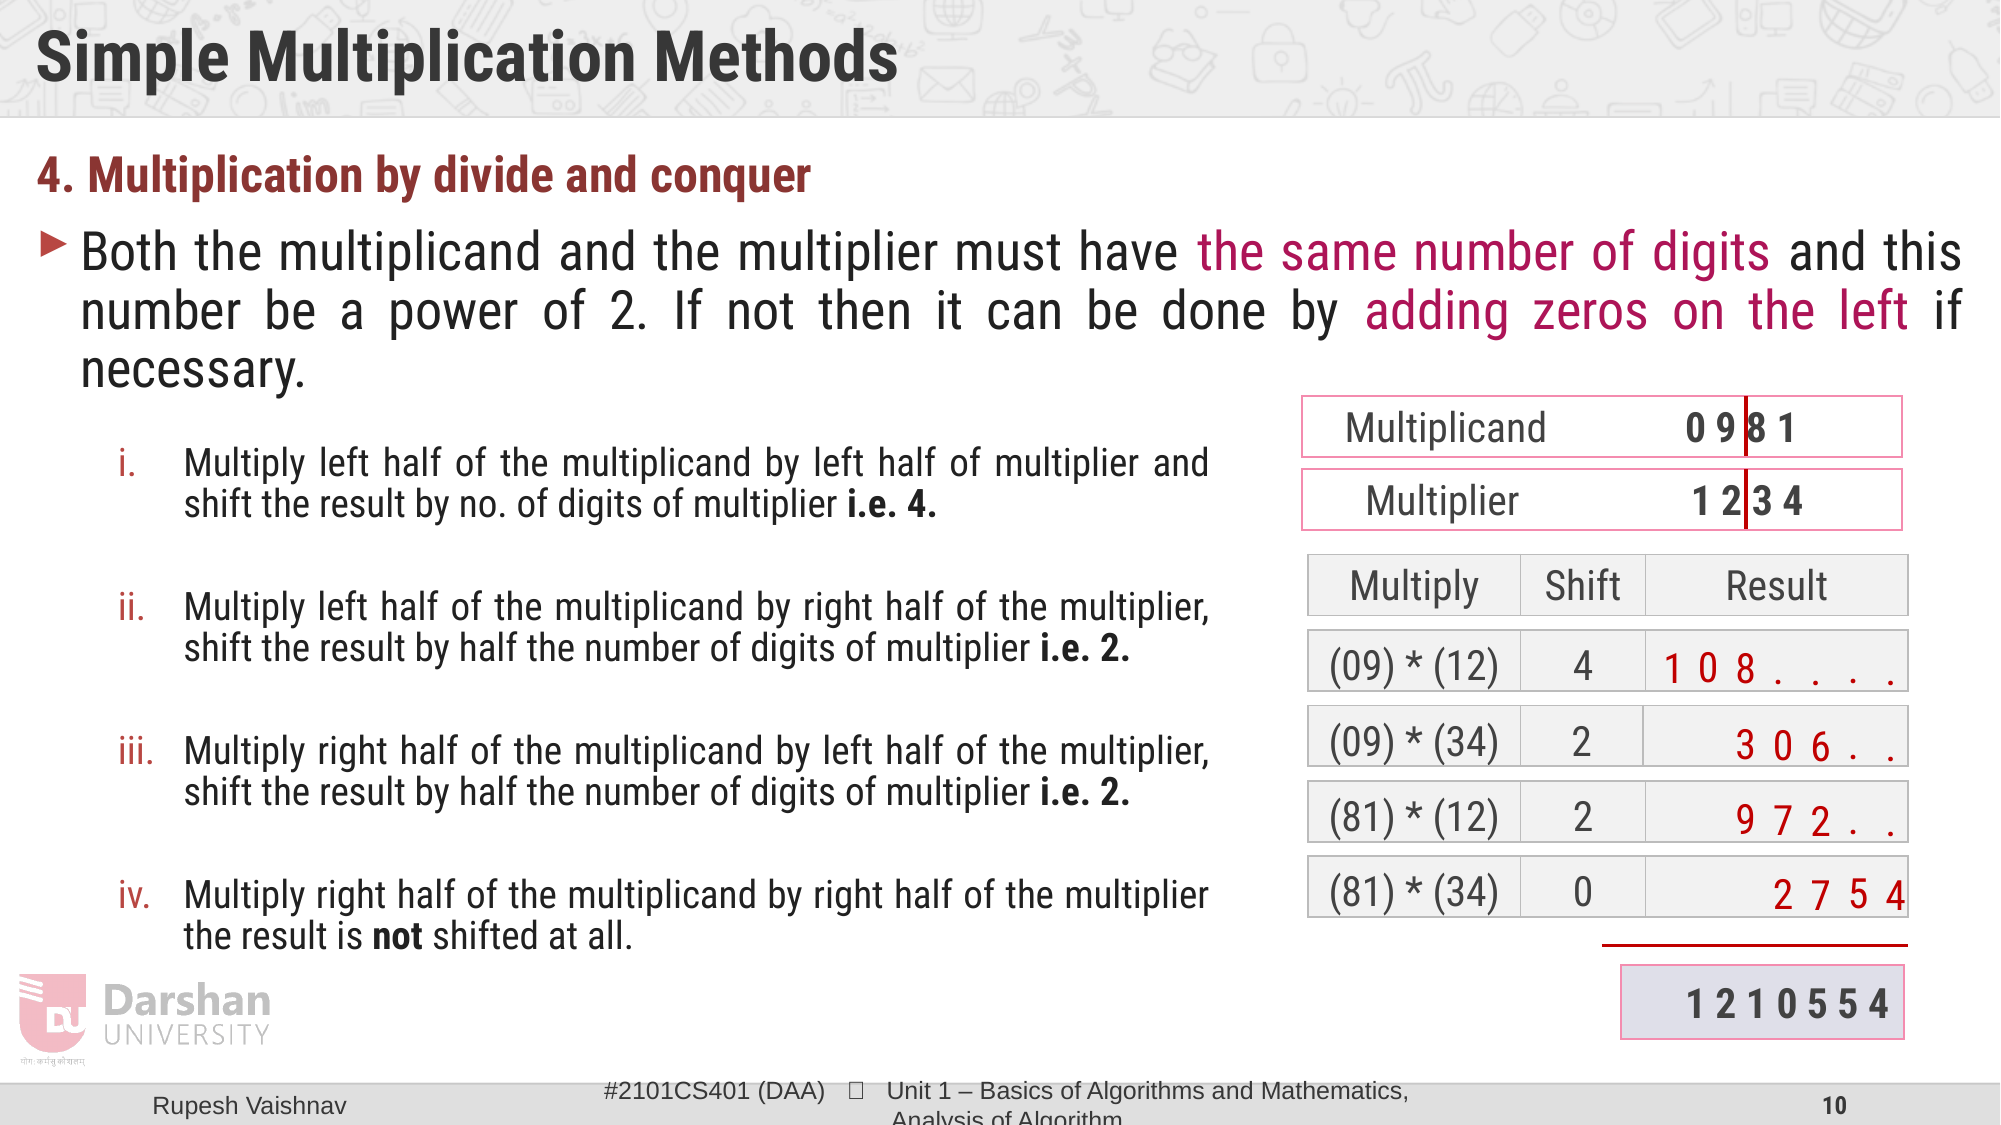

# Simple Multiplication Methods
4. Multiplication by divide and conquer
Both the multiplicand and the multiplier must have the same number of digits and this number be a power of 2. If not then it can be done by adding zeros on the left if necessary.

| Multiplicand | 0 9 8 1 |
| --- | --- |
Multiply left half of the multiplicand by left half of multiplier and shift the result by no. of digits of multiplier i.e. 4.

Multiply left half of the multiplicand by right half of the multiplier, shift the result by half the number of digits of multiplier i.e. 2.

Multiply right half of the multiplicand by left half of the multiplier, shift the result by half the number of digits of multiplier i.e. 2.

Multiply right half of the multiplicand by right half of the multiplier the result is not shifted at all.
| Multiplier | 1 2 3 4 |
| --- | --- |
| Multiply | Shift | Result |
| --- | --- | --- |
| (09) \* (12) | 4 |  |
| --- | --- | --- |
0
8
1
.
.
.
.
| (09) \* (34) | 2 |  |
| --- | --- | --- |
3
.
0
6
.
| (81) \* (12) | 2 |  |
| --- | --- | --- |
9
.
7
2
.
| (81) \* (34) | 0 |  |
| --- | --- | --- |
5
2
7
4
1 2 1 0 5 5 4